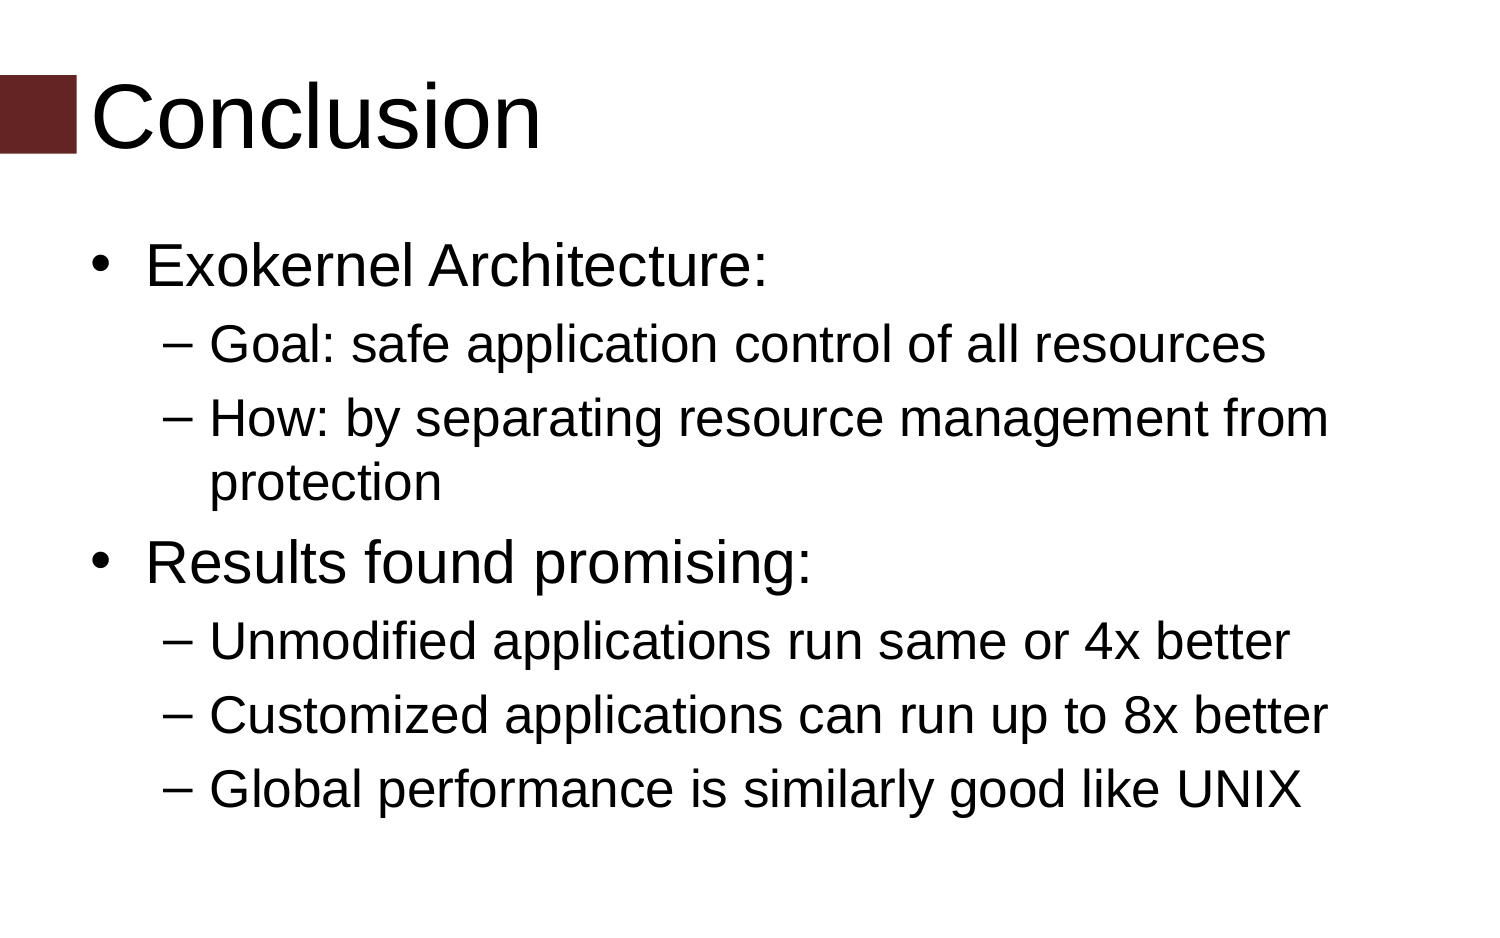

# Conclusion
Exokernel Architecture:
Goal: safe application control of all resources
How: by separating resource management from protection
Results found promising:
Unmodified applications run same or 4x better
Customized applications can run up to 8x better
Global performance is similarly good like UNIX